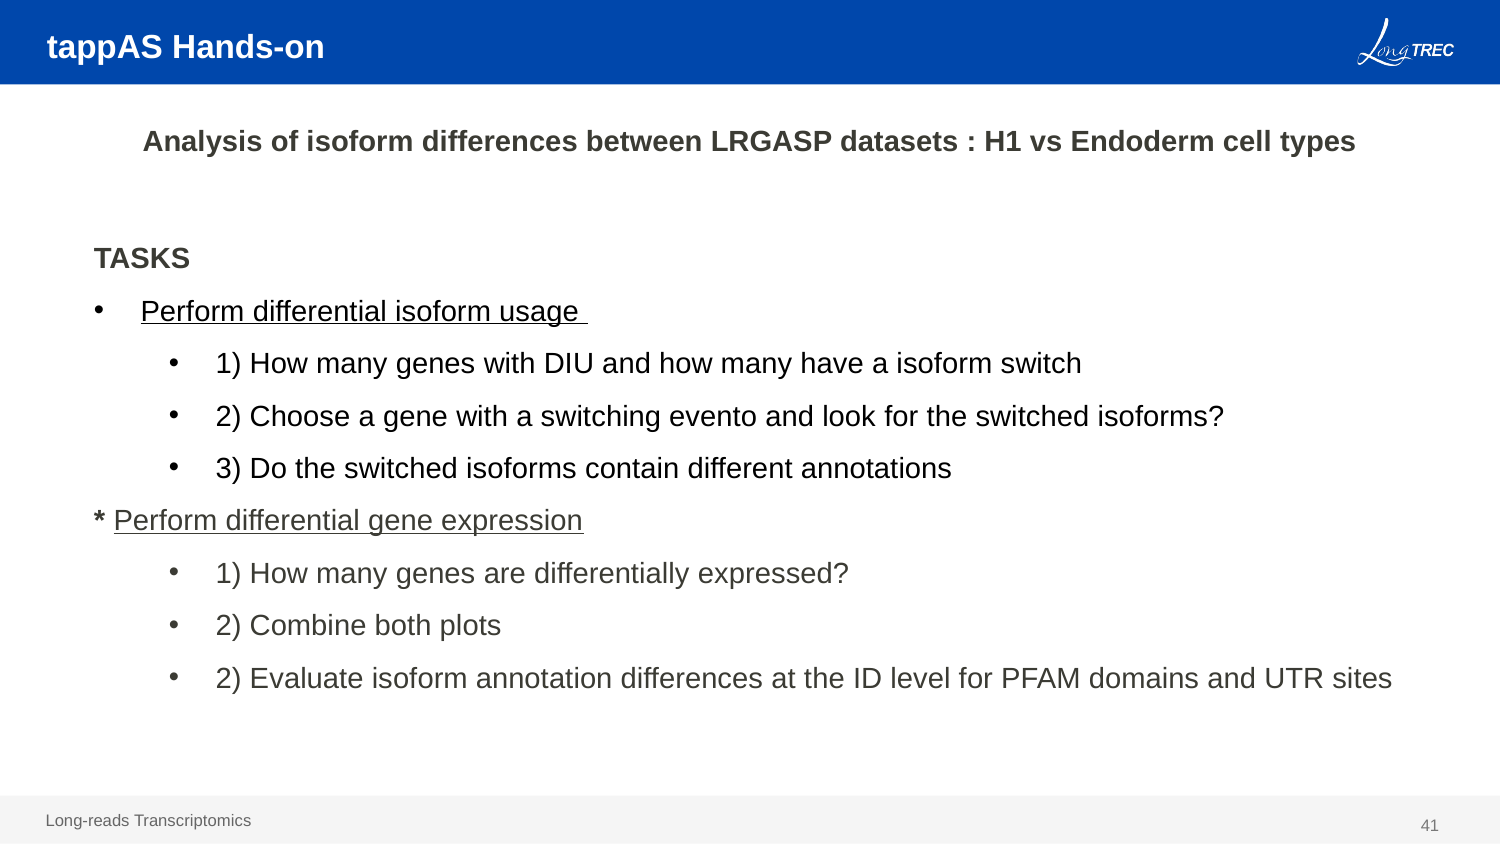

# tappAS Hands-on
Analysis of isoform differences between LRGASP datasets : H1 vs Endoderm cell types

TASKS
Perform differential isoform usage
1) How many genes with DIU and how many have a isoform switch
2) Choose a gene with a switching evento and look for the switched isoforms?
3) Do the switched isoforms contain different annotations
* Perform differential gene expression
1) How many genes are differentially expressed?
2) Combine both plots
2) Evaluate isoform annotation differences at the ID level for PFAM domains and UTR sites

41